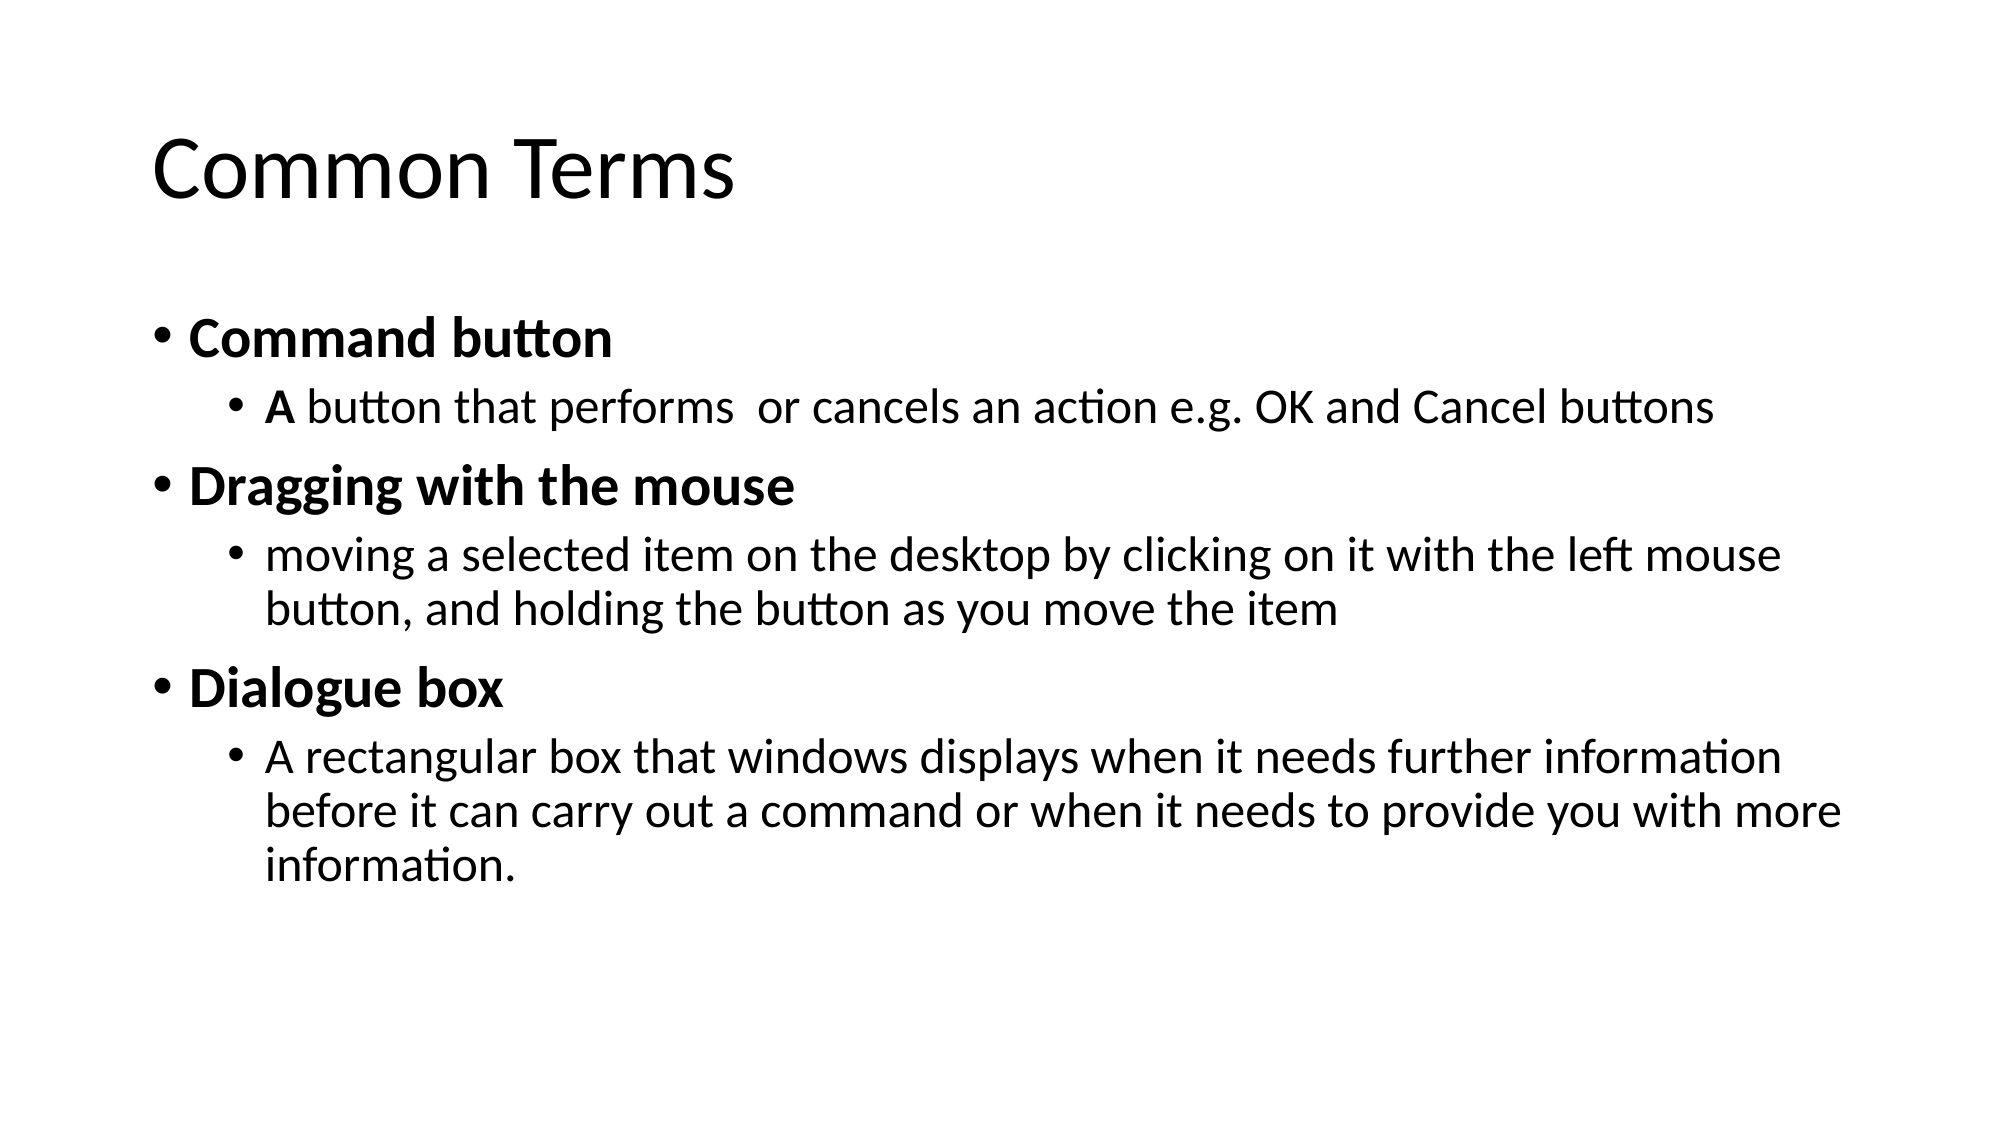

# Common Terms
Command button
A button that performs  or cancels an action e.g. OK and Cancel buttons
Dragging with the mouse
moving a selected item on the desktop by clicking on it with the left mouse button, and holding the button as you move the item
Dialogue box
A rectangular box that windows displays when it needs further information before it can carry out a command or when it needs to provide you with more information.